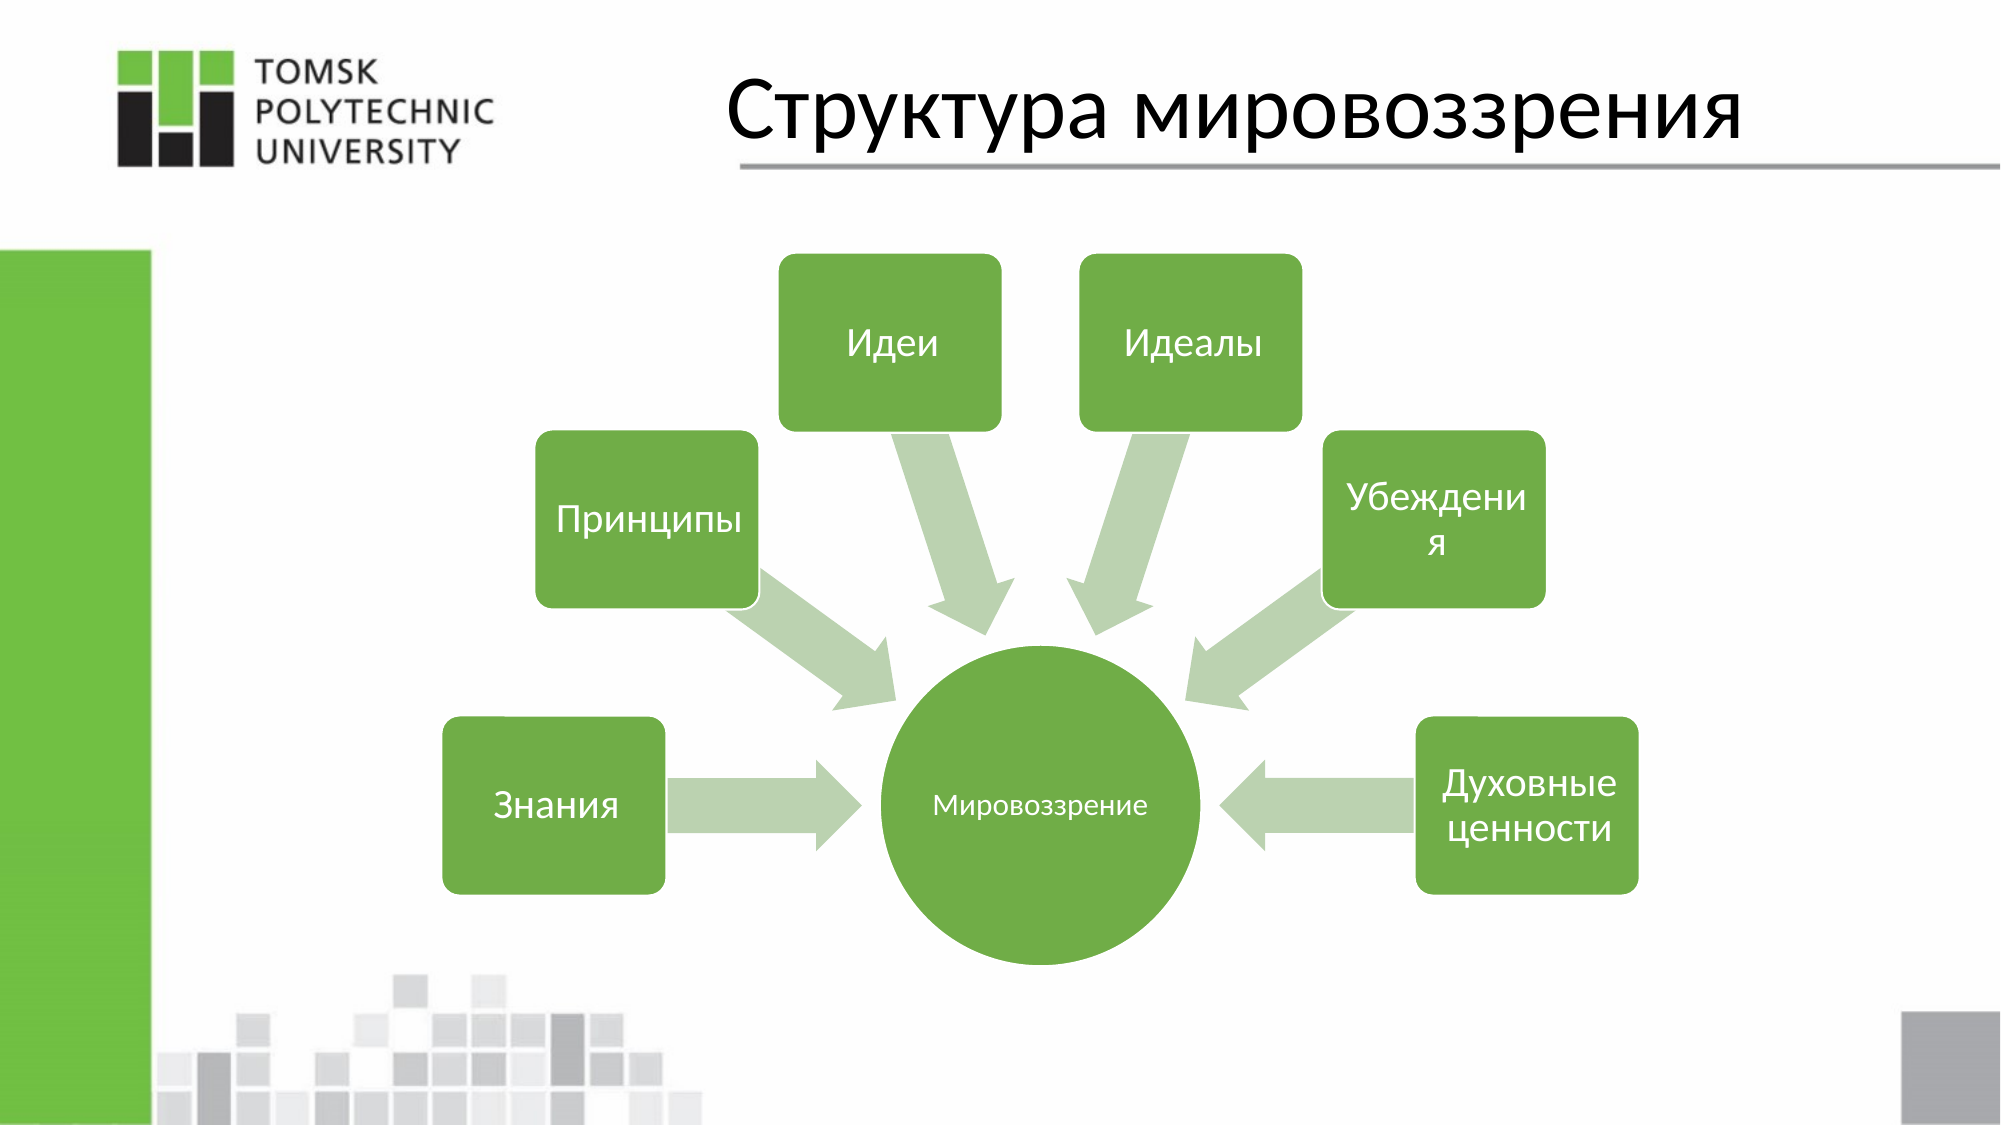

# Структура мировоззрения
Мировоззрение
Знания
Принципы
Идеи
Идеалы
Убеждения
Духовные ценности